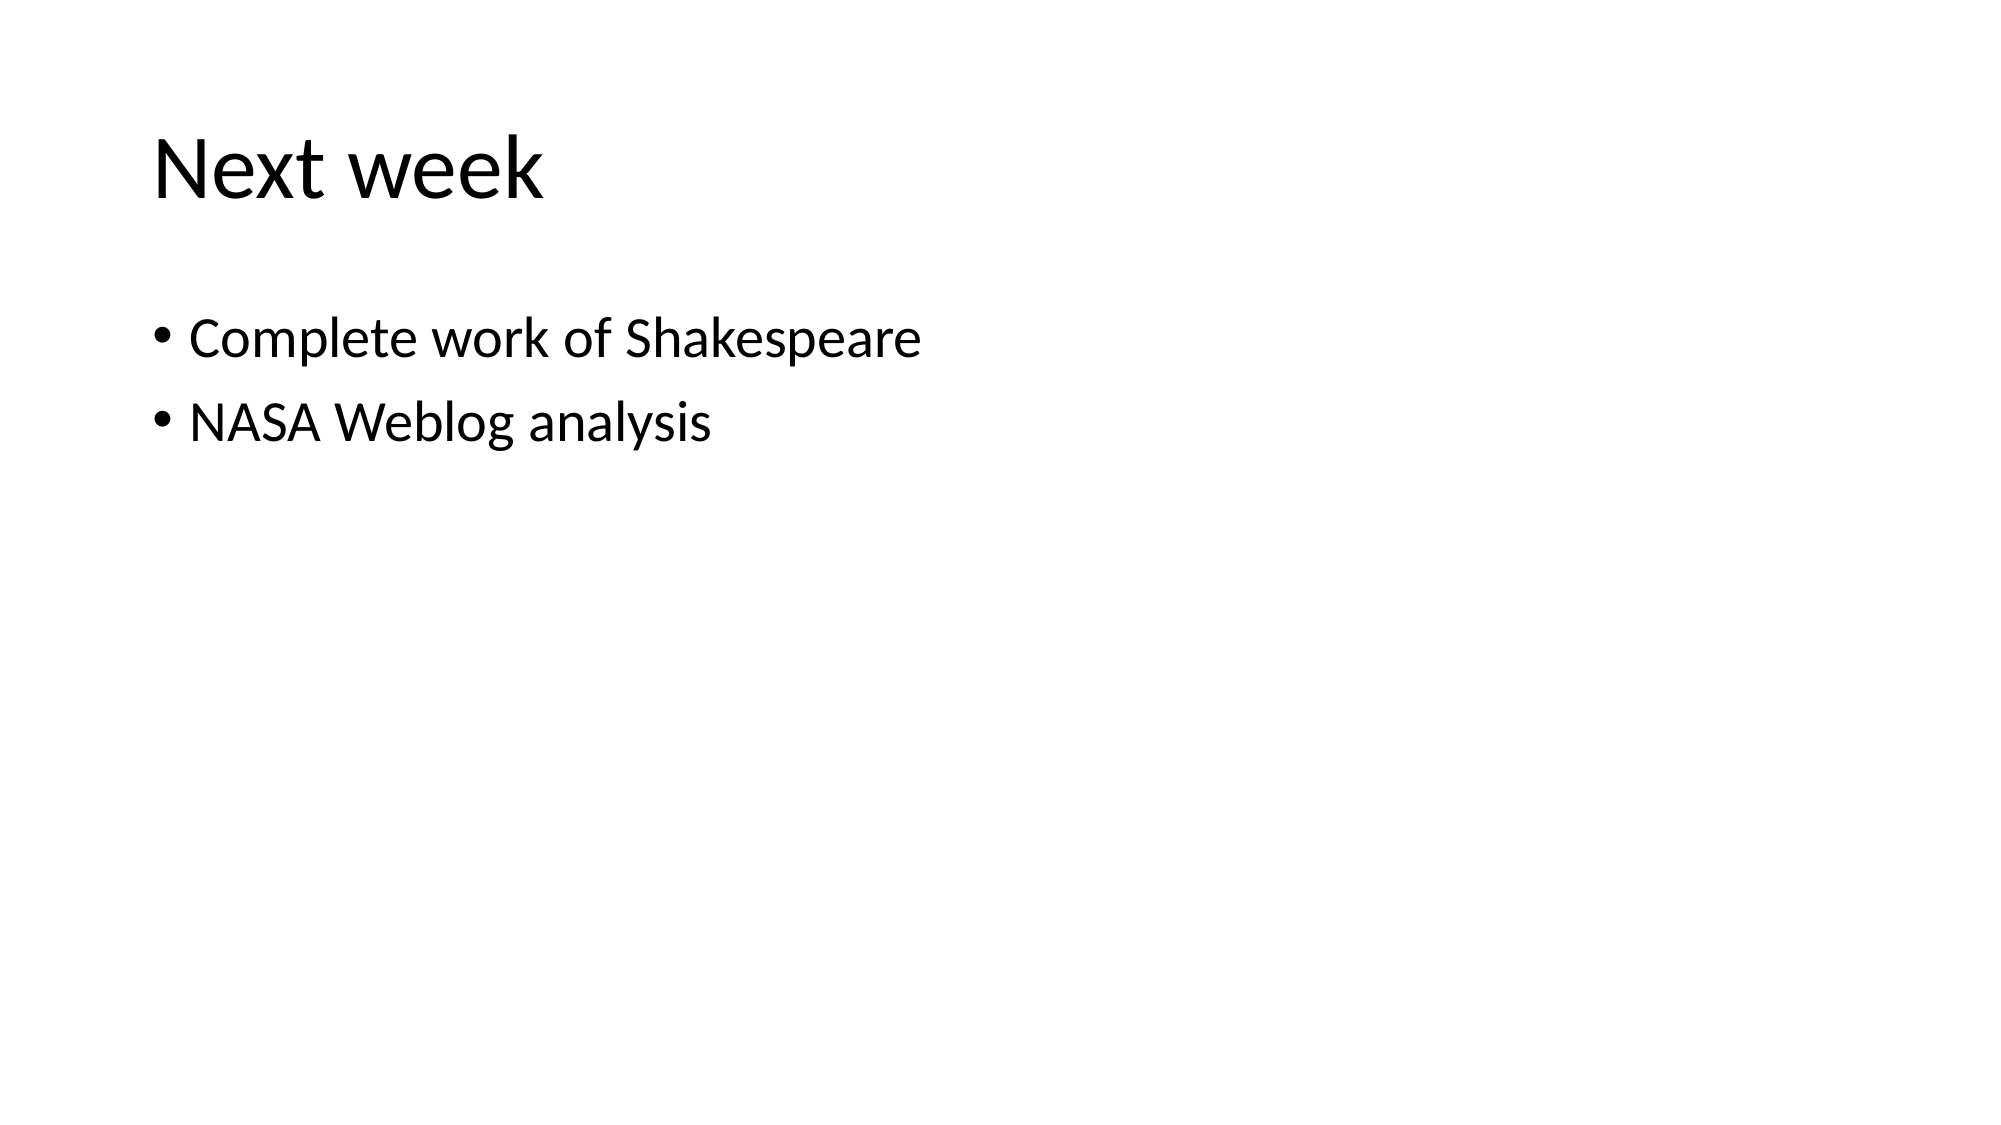

# Next week
Complete work of Shakespeare
NASA Weblog analysis